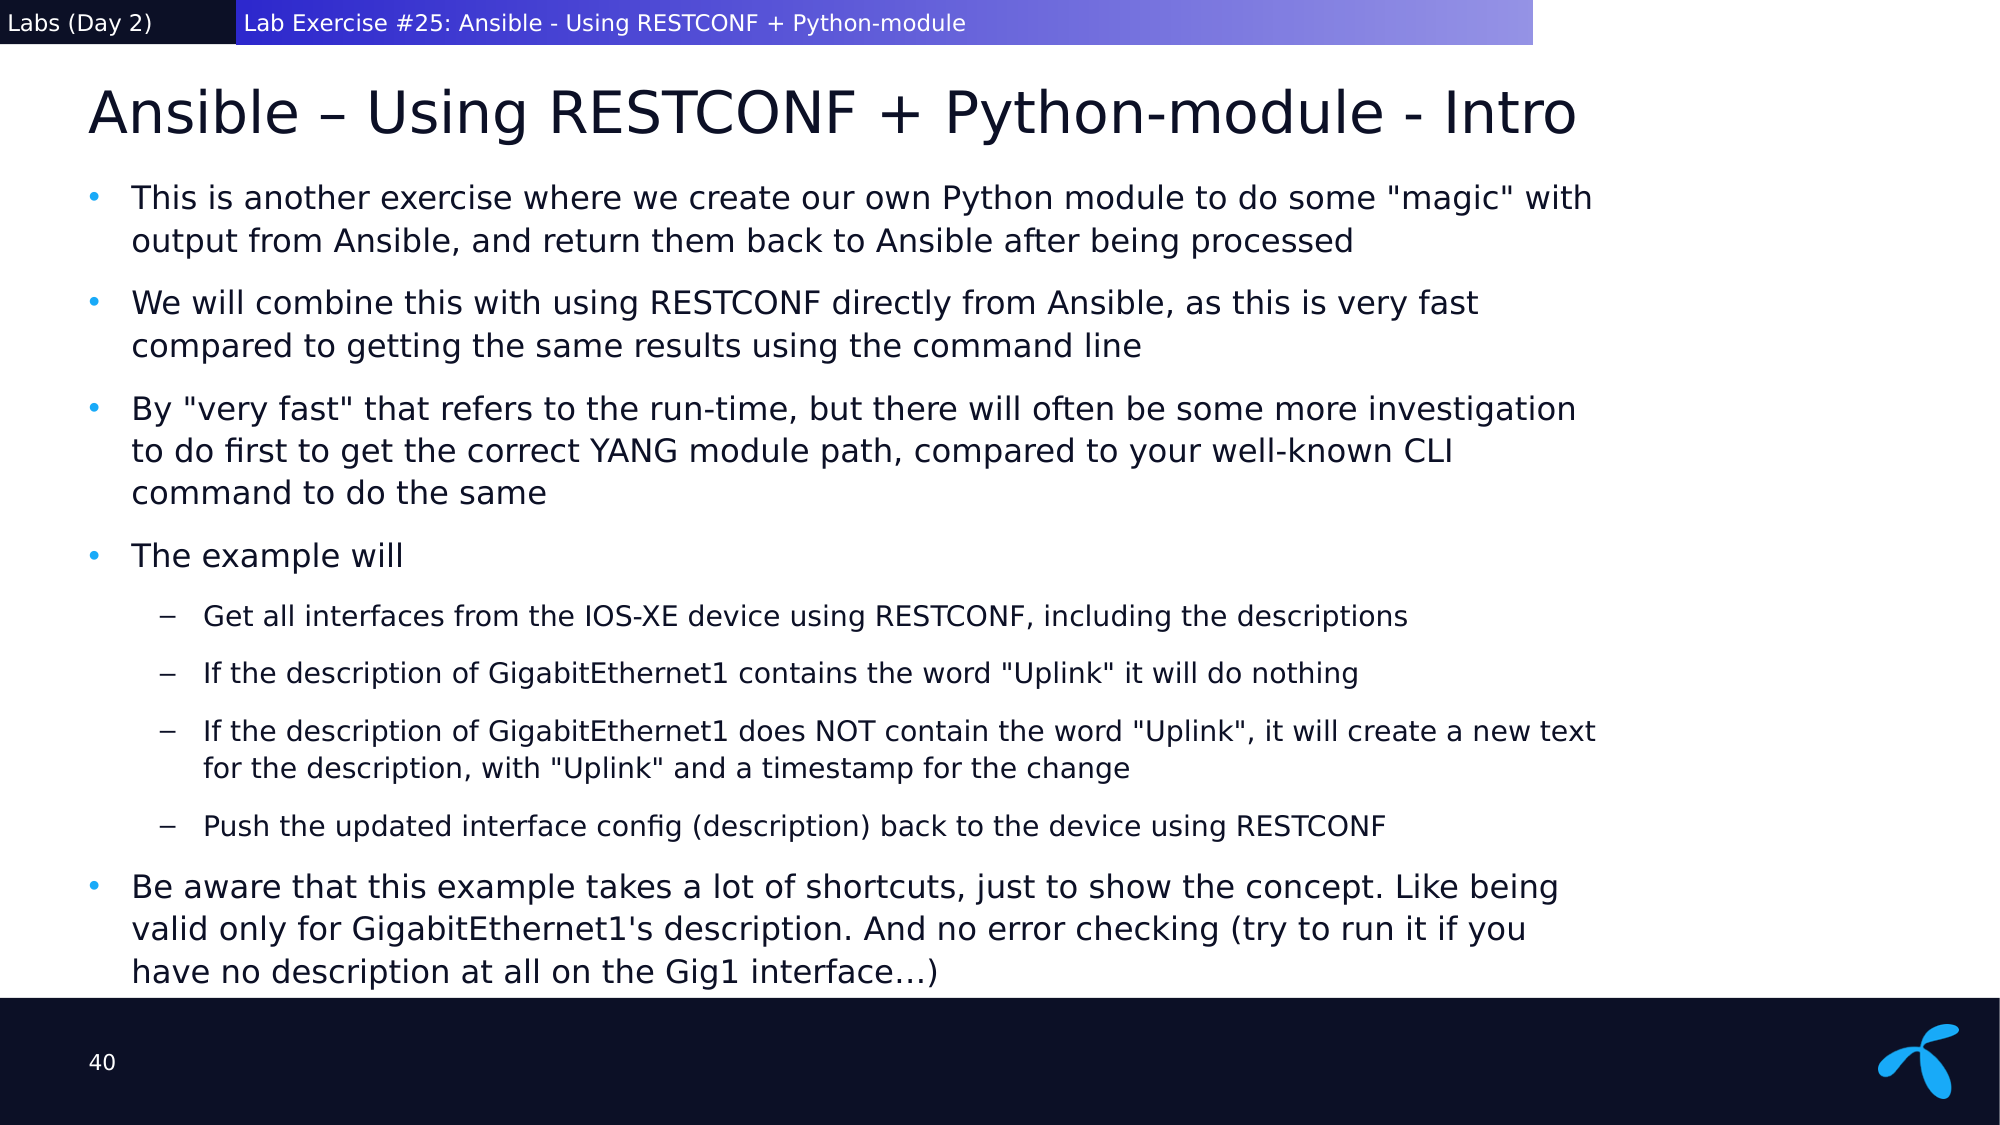

Labs (Day 2)
 Lab Exercise #25: Ansible - Using RESTCONF + Python-module
# Ansible – Using RESTCONF + Python-module - Intro
This is another exercise where we create our own Python module to do some "magic" with output from Ansible, and return them back to Ansible after being processed
We will combine this with using RESTCONF directly from Ansible, as this is very fast compared to getting the same results using the command line
By "very fast" that refers to the run-time, but there will often be some more investigation to do first to get the correct YANG module path, compared to your well-known CLI command to do the same
The example will
Get all interfaces from the IOS-XE device using RESTCONF, including the descriptions
If the description of GigabitEthernet1 contains the word "Uplink" it will do nothing
If the description of GigabitEthernet1 does NOT contain the word "Uplink", it will create a new text for the description, with "Uplink" and a timestamp for the change
Push the updated interface config (description) back to the device using RESTCONF
Be aware that this example takes a lot of shortcuts, just to show the concept. Like being valid only for GigabitEthernet1's description. And no error checking (try to run it if you have no description at all on the Gig1 interface…)
40